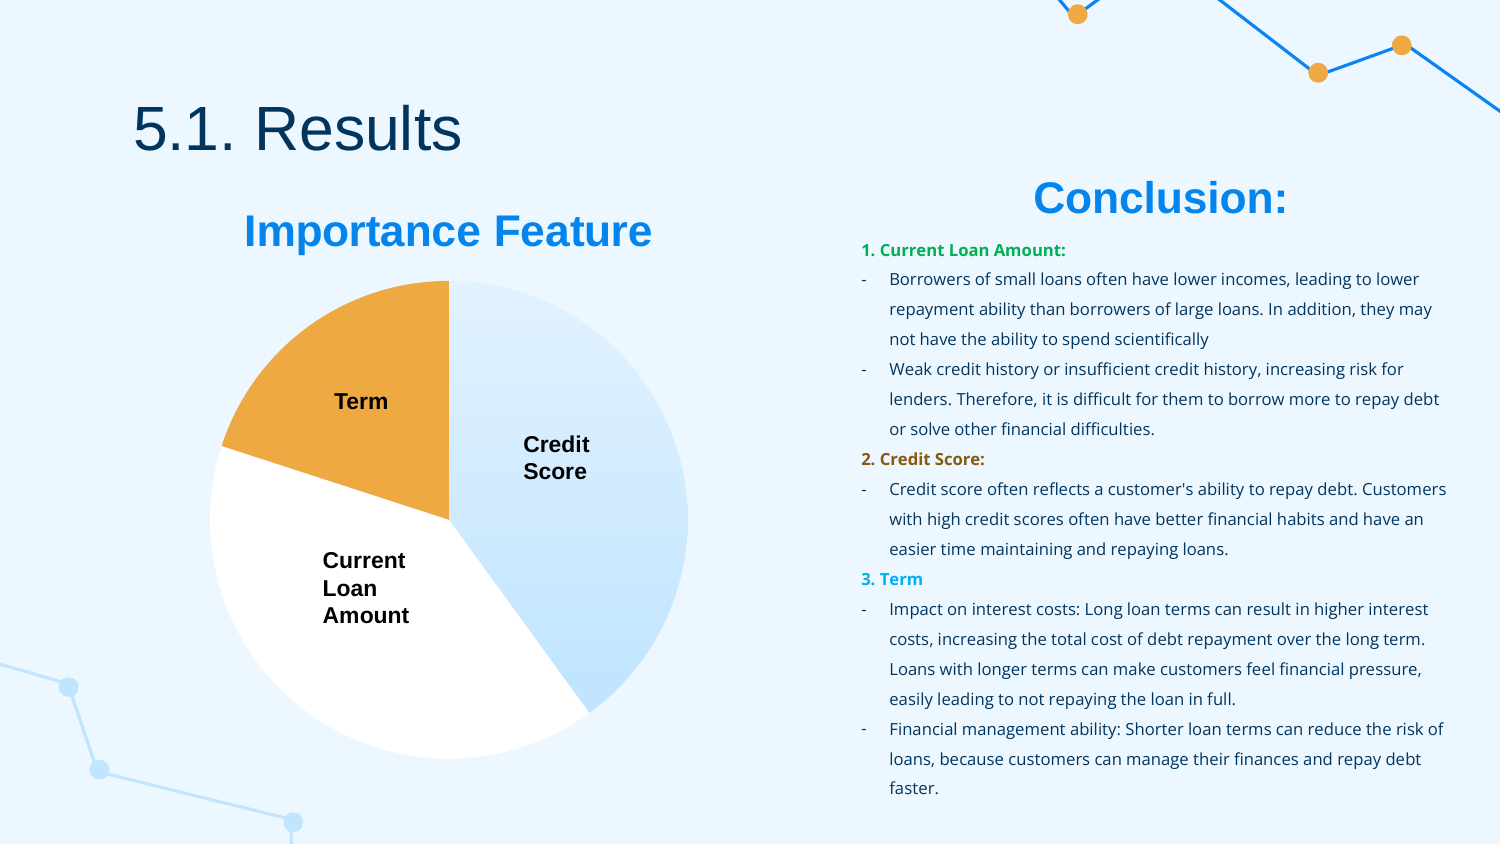

# 5.1. Results
Conclusion:

### Chart: Importance Feature

| Category | Sales |
|---|---|
| Current Loan Amount | 2.0 |
| Credit Score | 2.0 |
| Term | 1.0 |
1. Current Loan Amount:
Borrowers of small loans often have lower incomes, leading to lower repayment ability than borrowers of large loans. In addition, they may not have the ability to spend scientifically
Weak credit history or insufficient credit history, increasing risk for lenders. Therefore, it is difficult for them to borrow more to repay debt or solve other financial difficulties.
2. Credit Score:
Credit score often reflects a customer's ability to repay debt. Customers with high credit scores often have better financial habits and have an easier time maintaining and repaying loans.
3. Term
Impact on interest costs: Long loan terms can result in higher interest costs, increasing the total cost of debt repayment over the long term. Loans with longer terms can make customers feel financial pressure, easily leading to not repaying the loan in full.
Financial management ability: Shorter loan terms can reduce the risk of loans, because customers can manage their finances and repay debt faster.
Term
Credit Score
Current Loan Amount